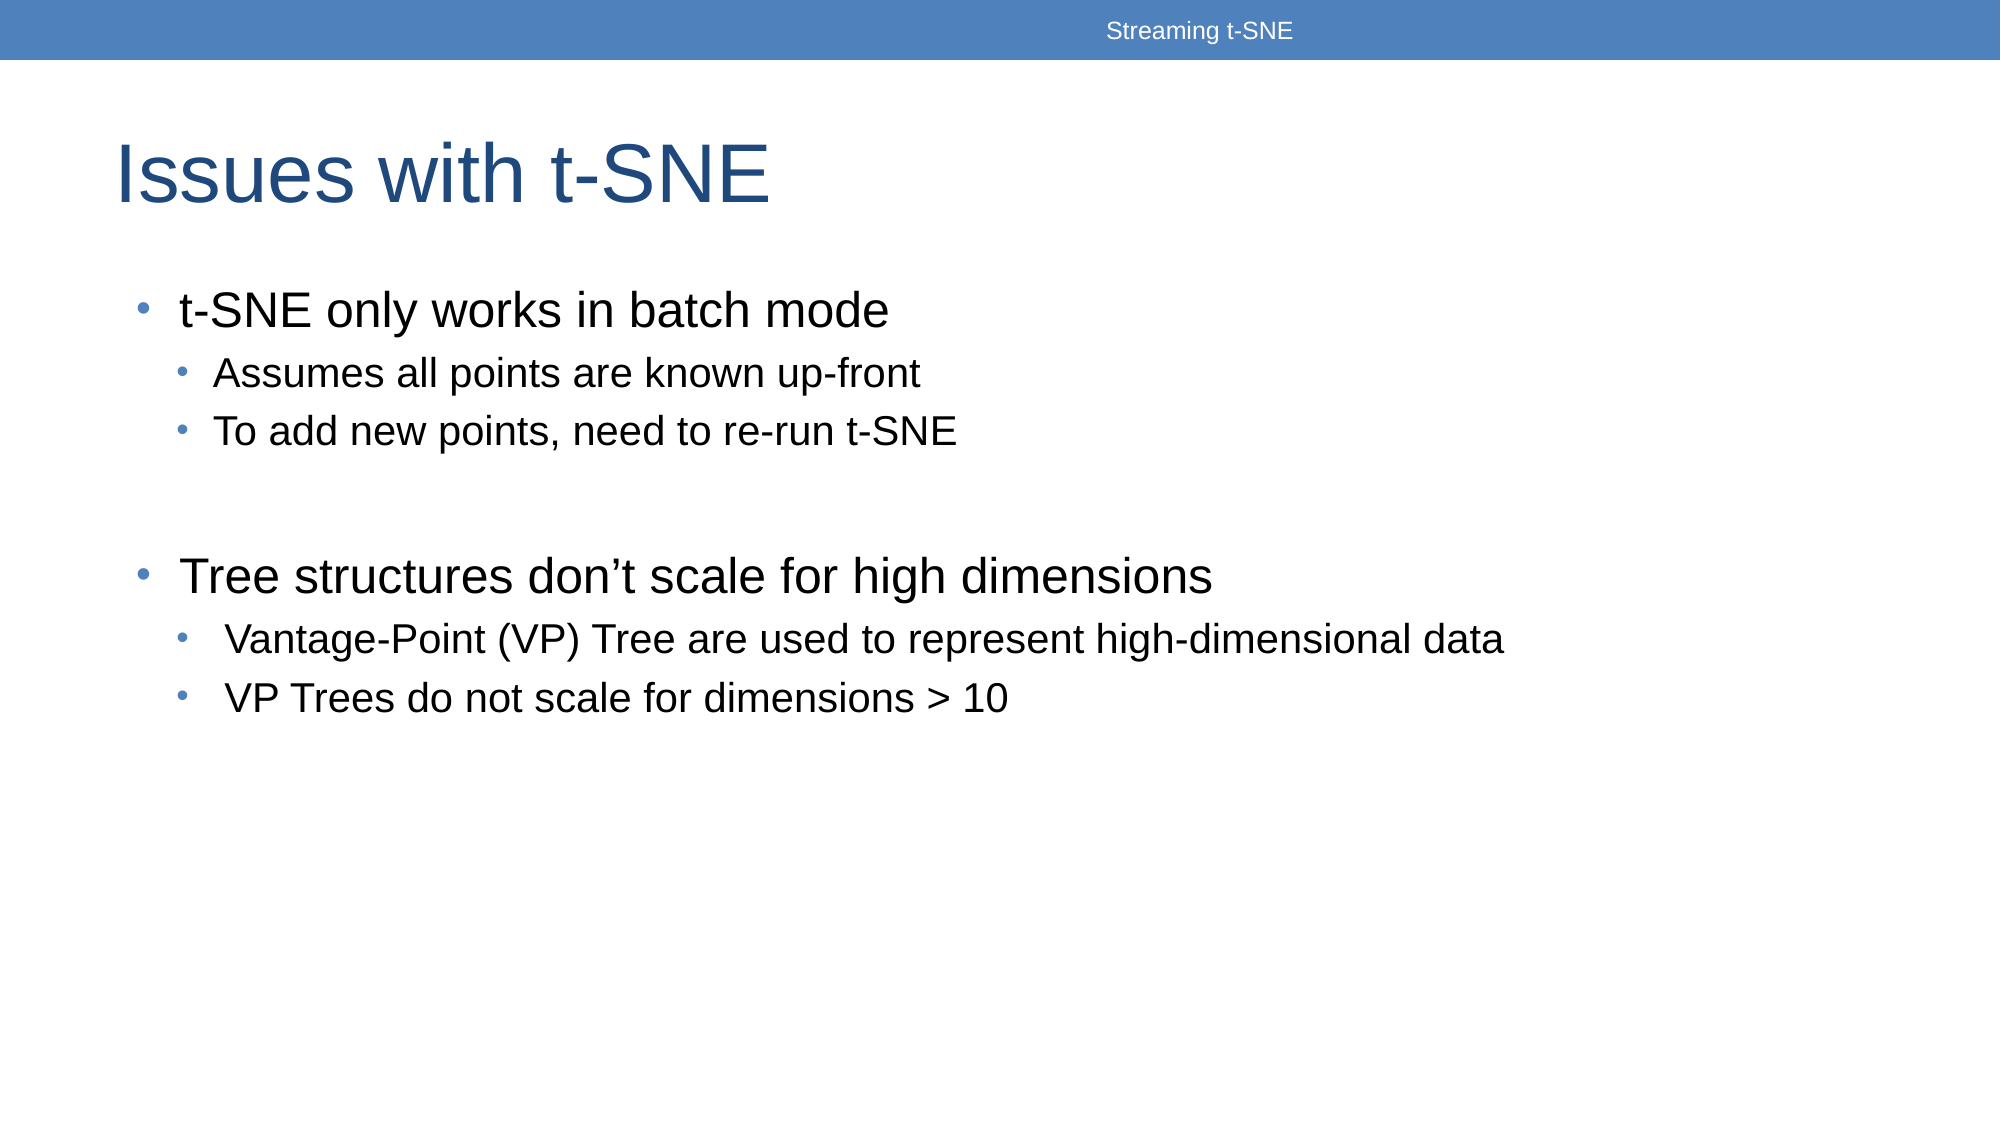

Streaming t-SNE
# Issues with t-SNE
  t-SNE only works in batch mode
  Assumes all points are known up-front
  To add new points, need to re-run t-SNE

  Tree structures don’t scale for high dimensions
   Vantage-Point (VP) Tree are used to represent high-dimensional data
   VP Trees do not scale for dimensions > 10